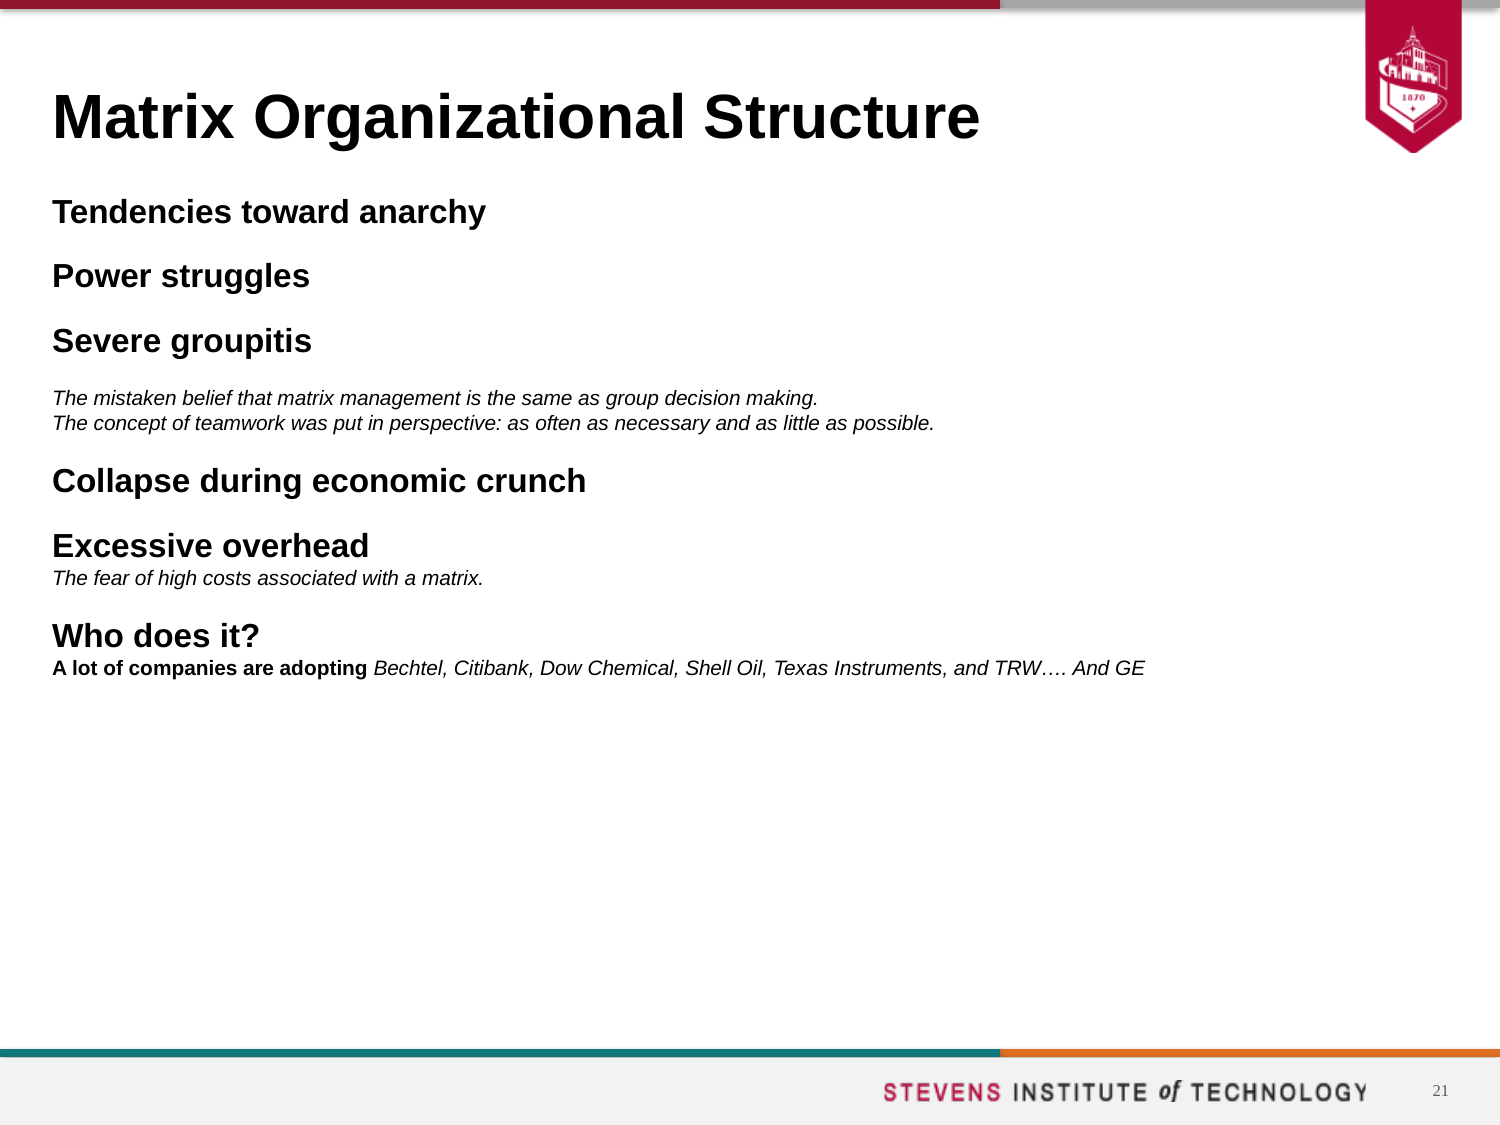

21
# Matrix Organizational Structure
Tendencies toward anarchy
Power struggles
Severe groupitis
The mistaken belief that matrix management is the same as group decision making.
The concept of teamwork was put in perspective: as often as necessary and as little as possible.
Collapse during economic crunch
Excessive overhead
The fear of high costs associated with a matrix.
Who does it?
A lot of companies are adopting Bechtel, Citibank, Dow Chemical, Shell Oil, Texas Instruments, and TRW…. And GE